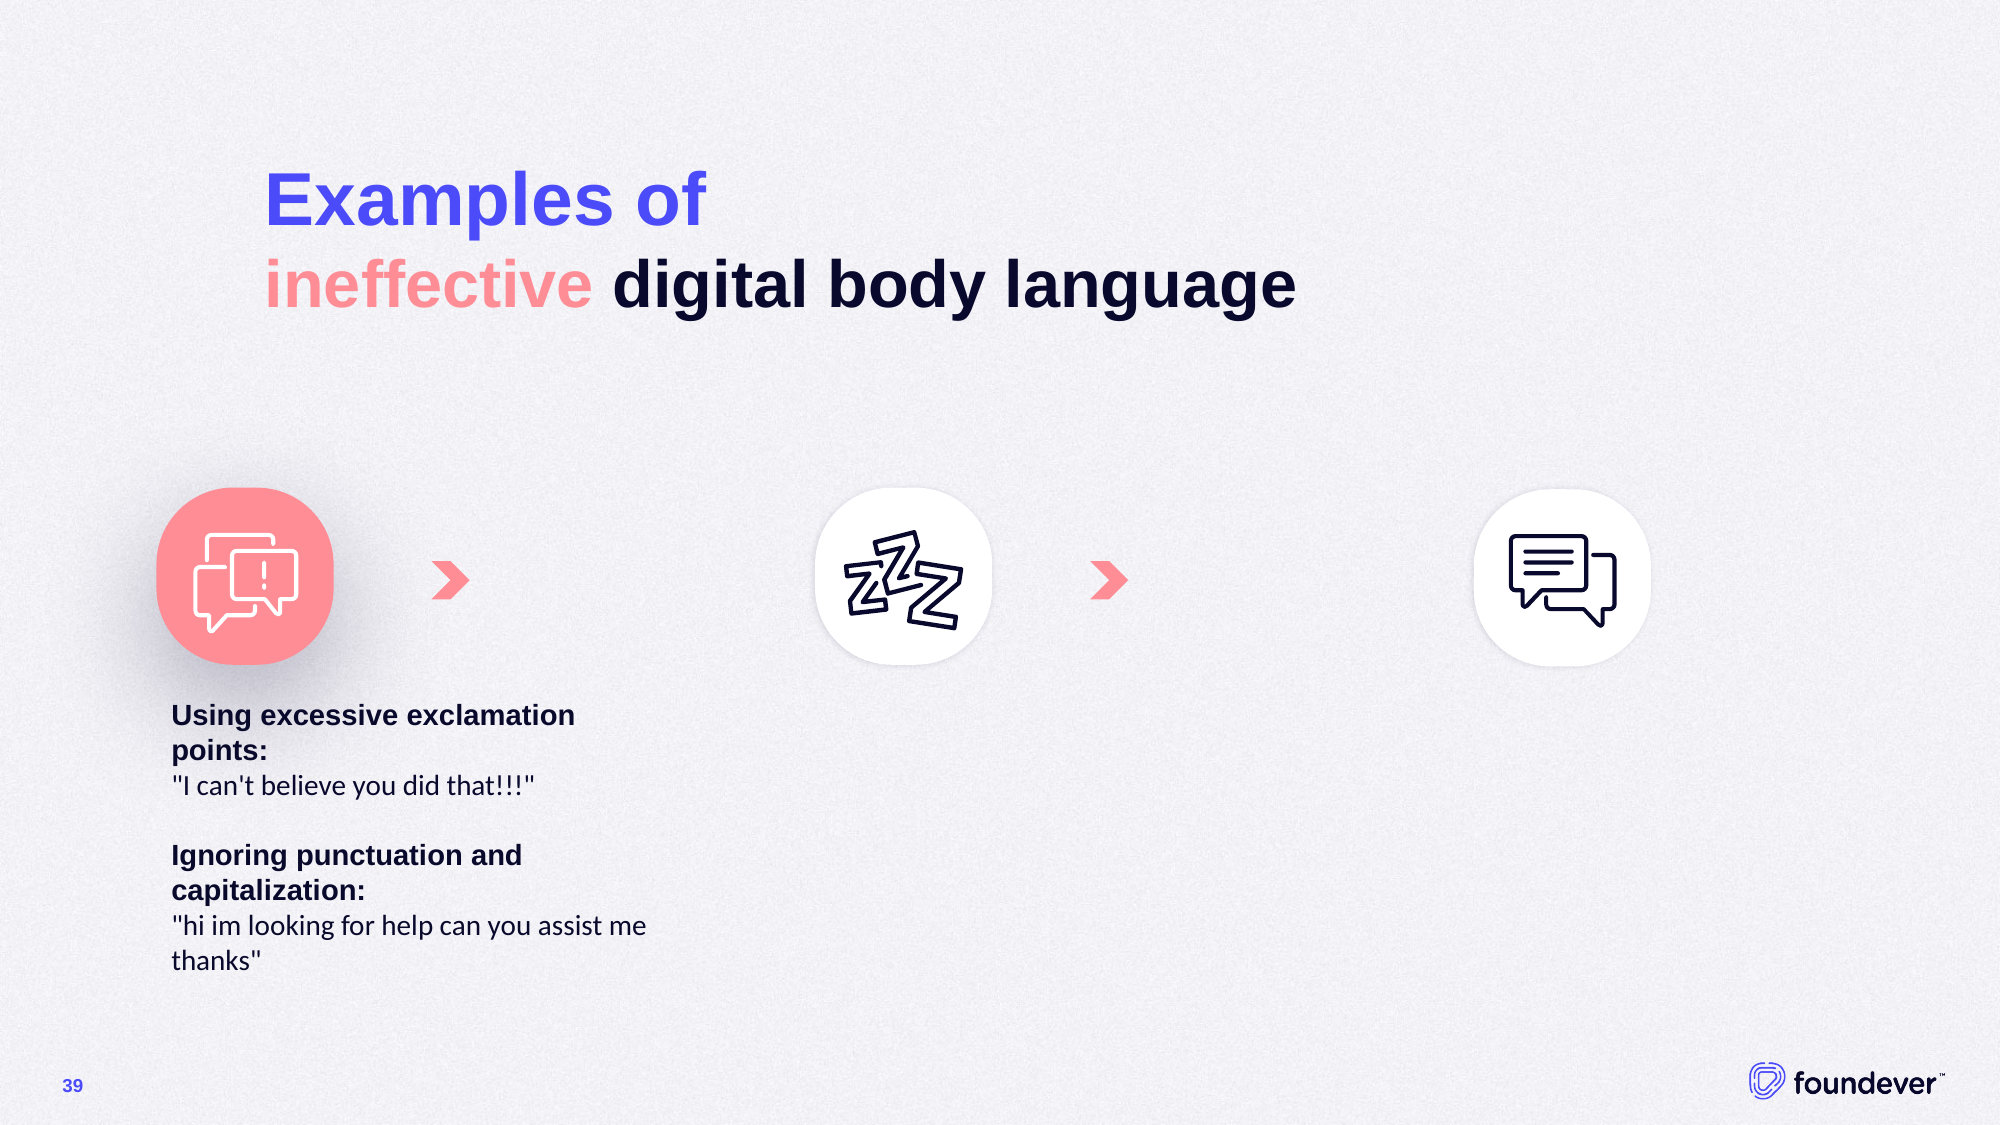

# Examples of ineffective digital body language

Using excessive exclamation points:
"I can't believe you did that!!!"

Ignoring punctuation and capitalization:
"hi im looking for help can you assist me thanks"